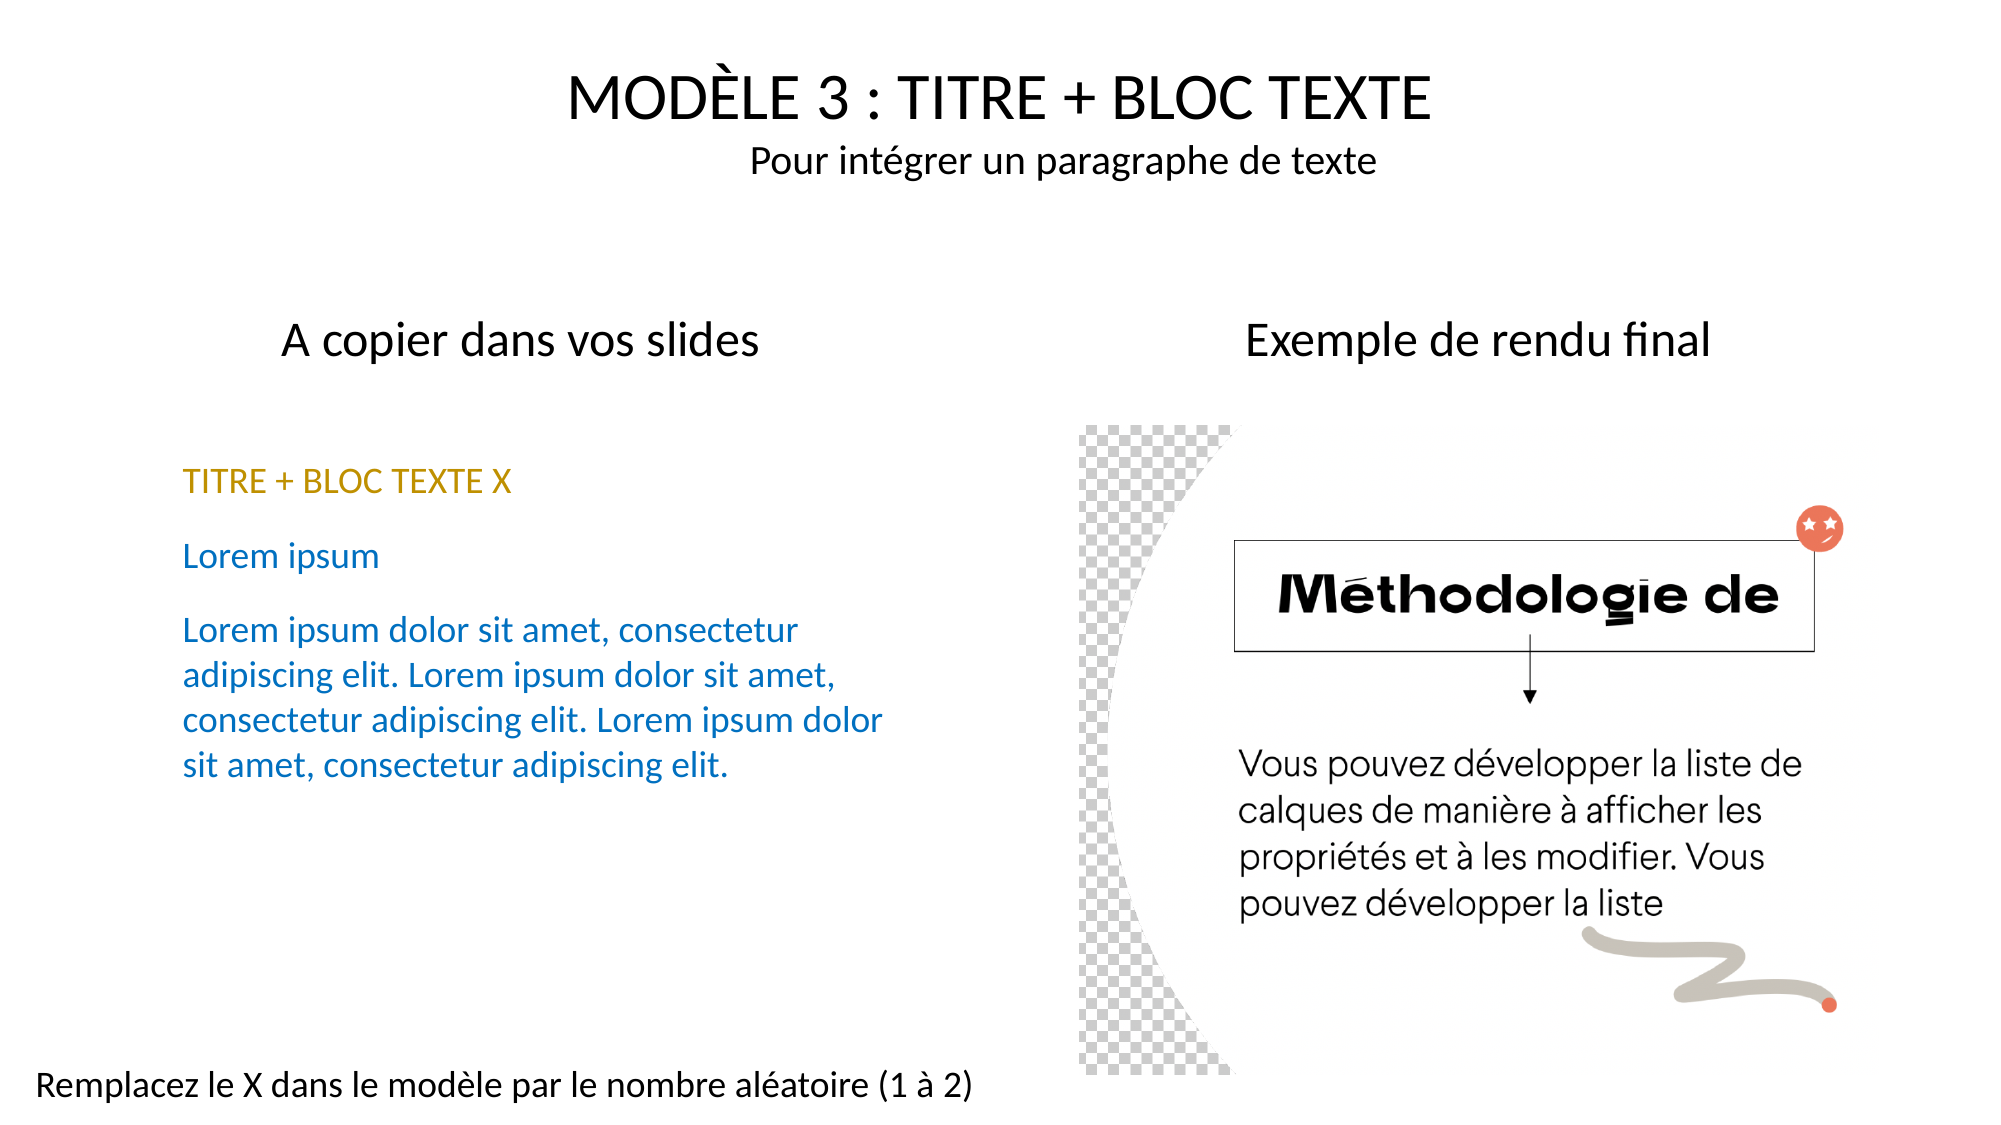

TITRE + BLOC TEXTE X
Lorem ipsum
Lorem ipsum dolor sit amet, consectetur adipiscing elit. Lorem ipsum dolor sit amet, consectetur adipiscing elit. Lorem ipsum dolor sit amet, consectetur adipiscing elit.